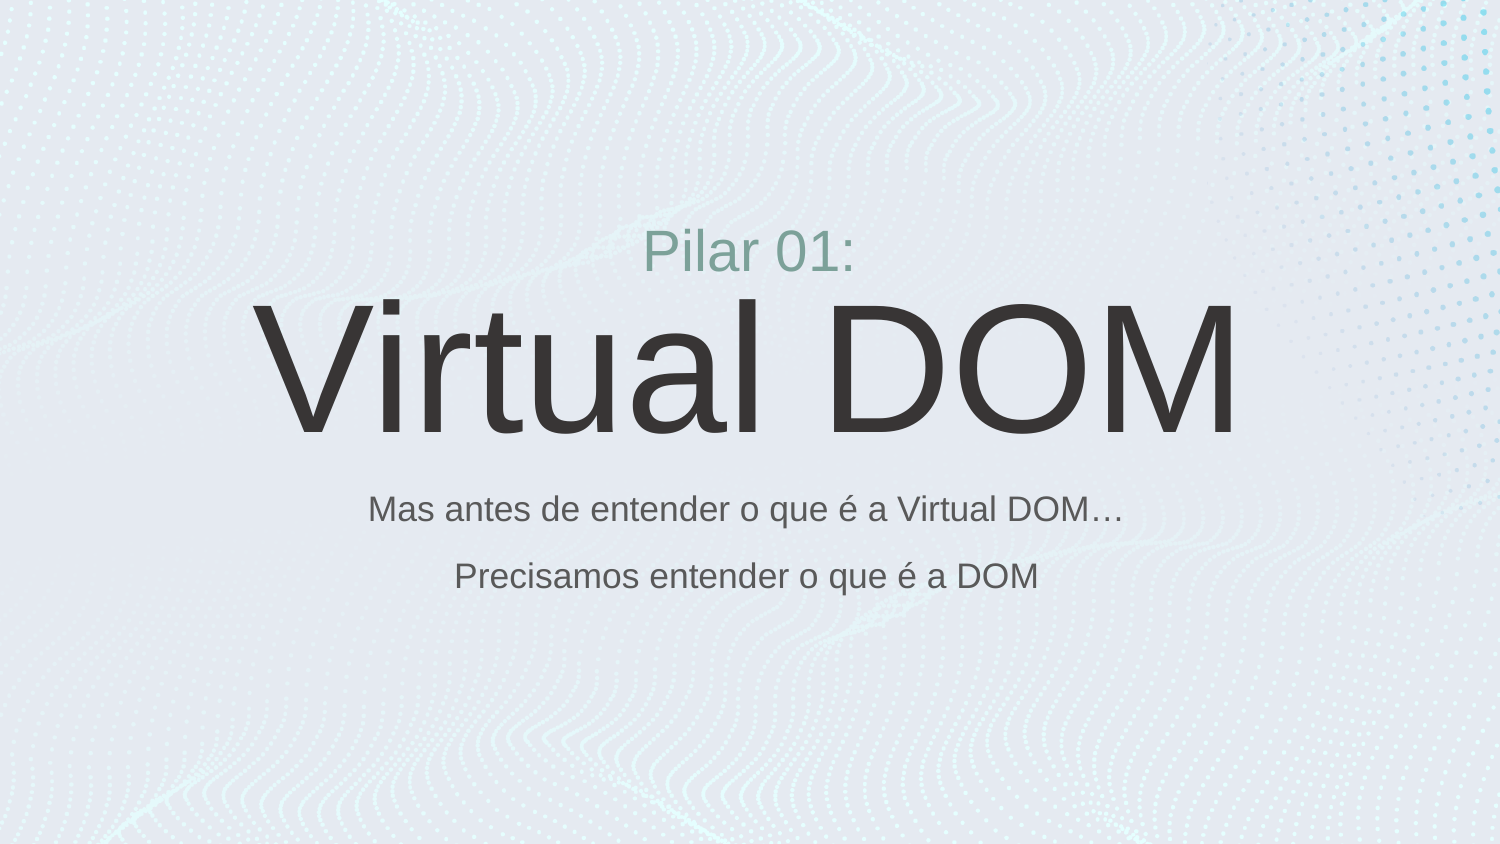

Pilar 01:
# Virtual DOM
Mas antes de entender o que é a Virtual DOM…
Precisamos entender o que é a DOM